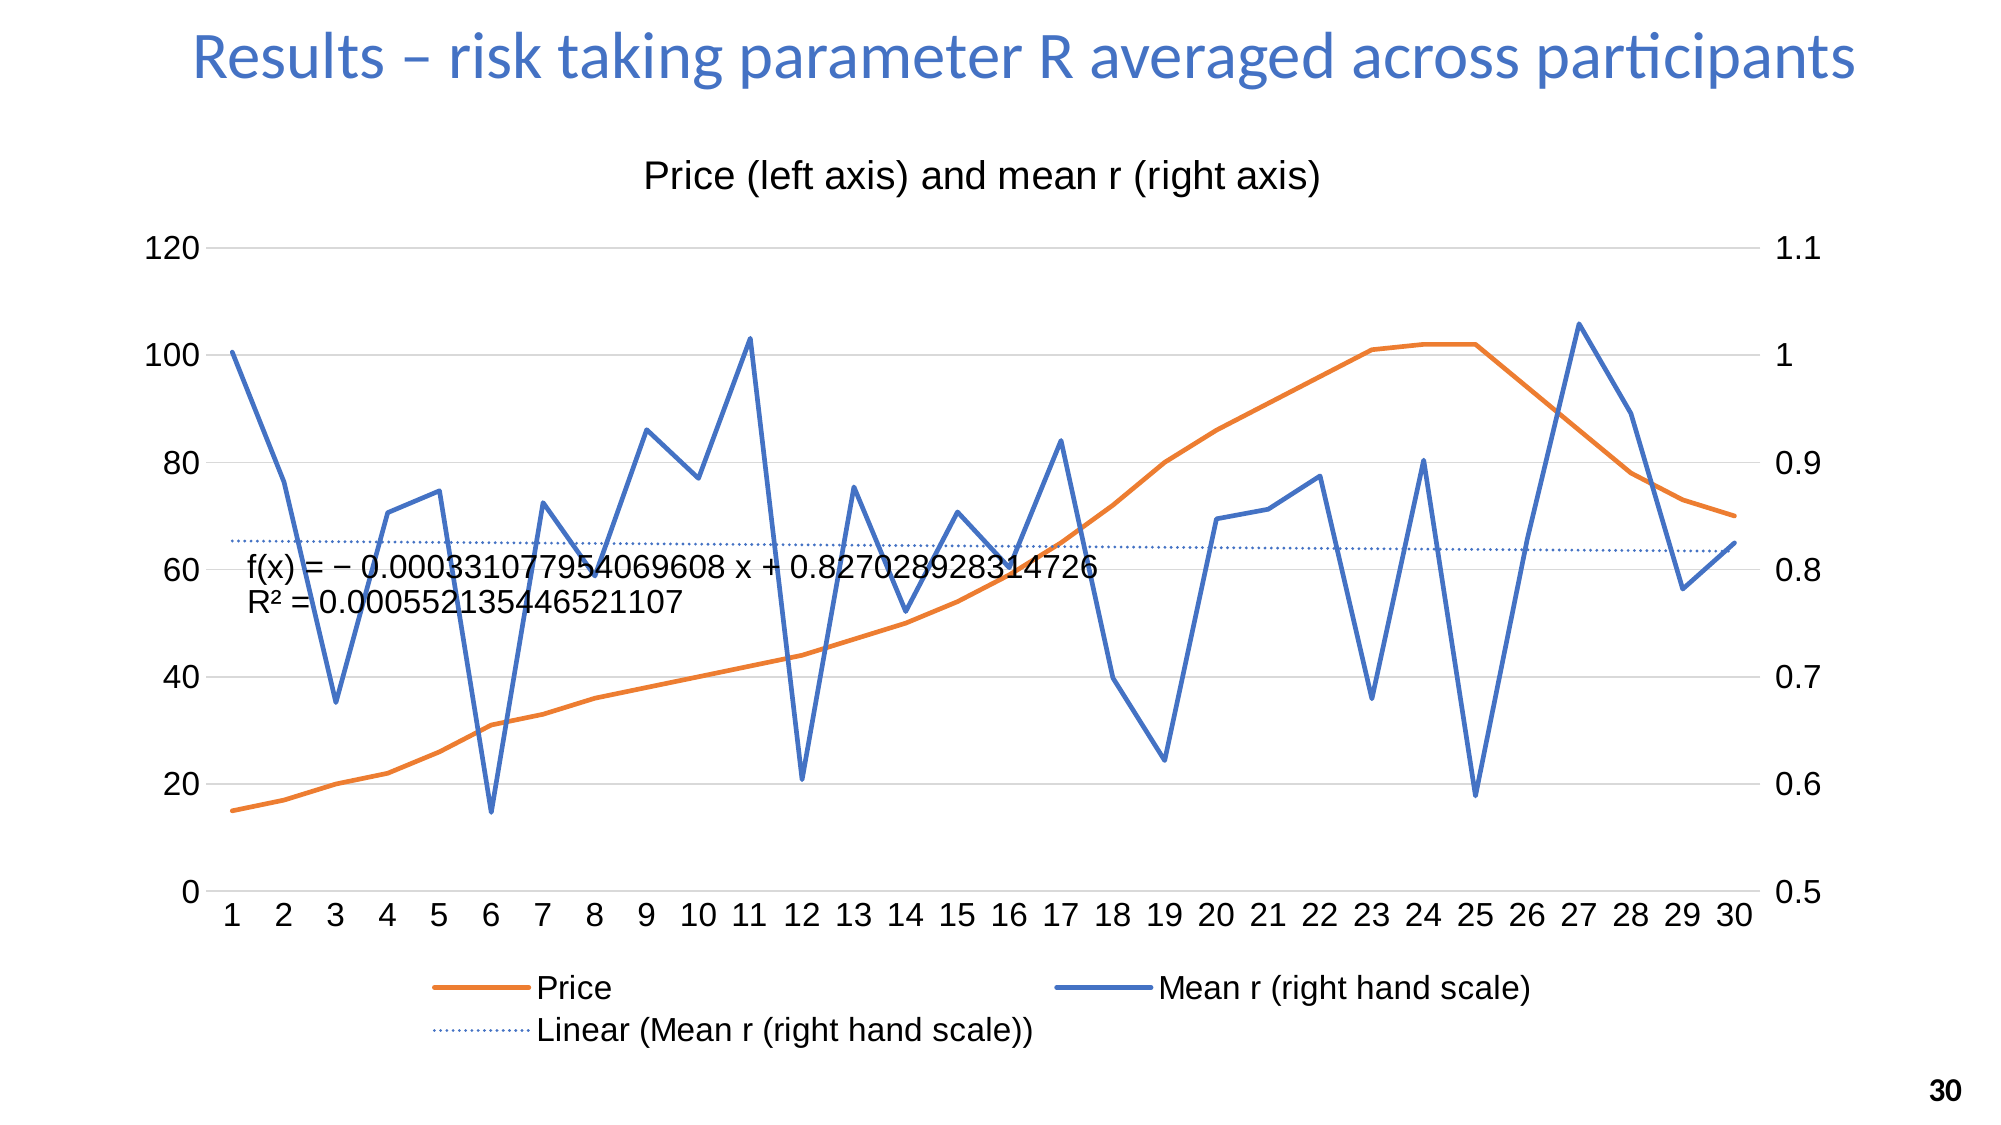

# Results – risk taking parameter R averaged across participants

### Chart: Price (left axis) and mean r (right axis)

| Category | Price | Mean r (right hand scale) |
|---|---|---|
30